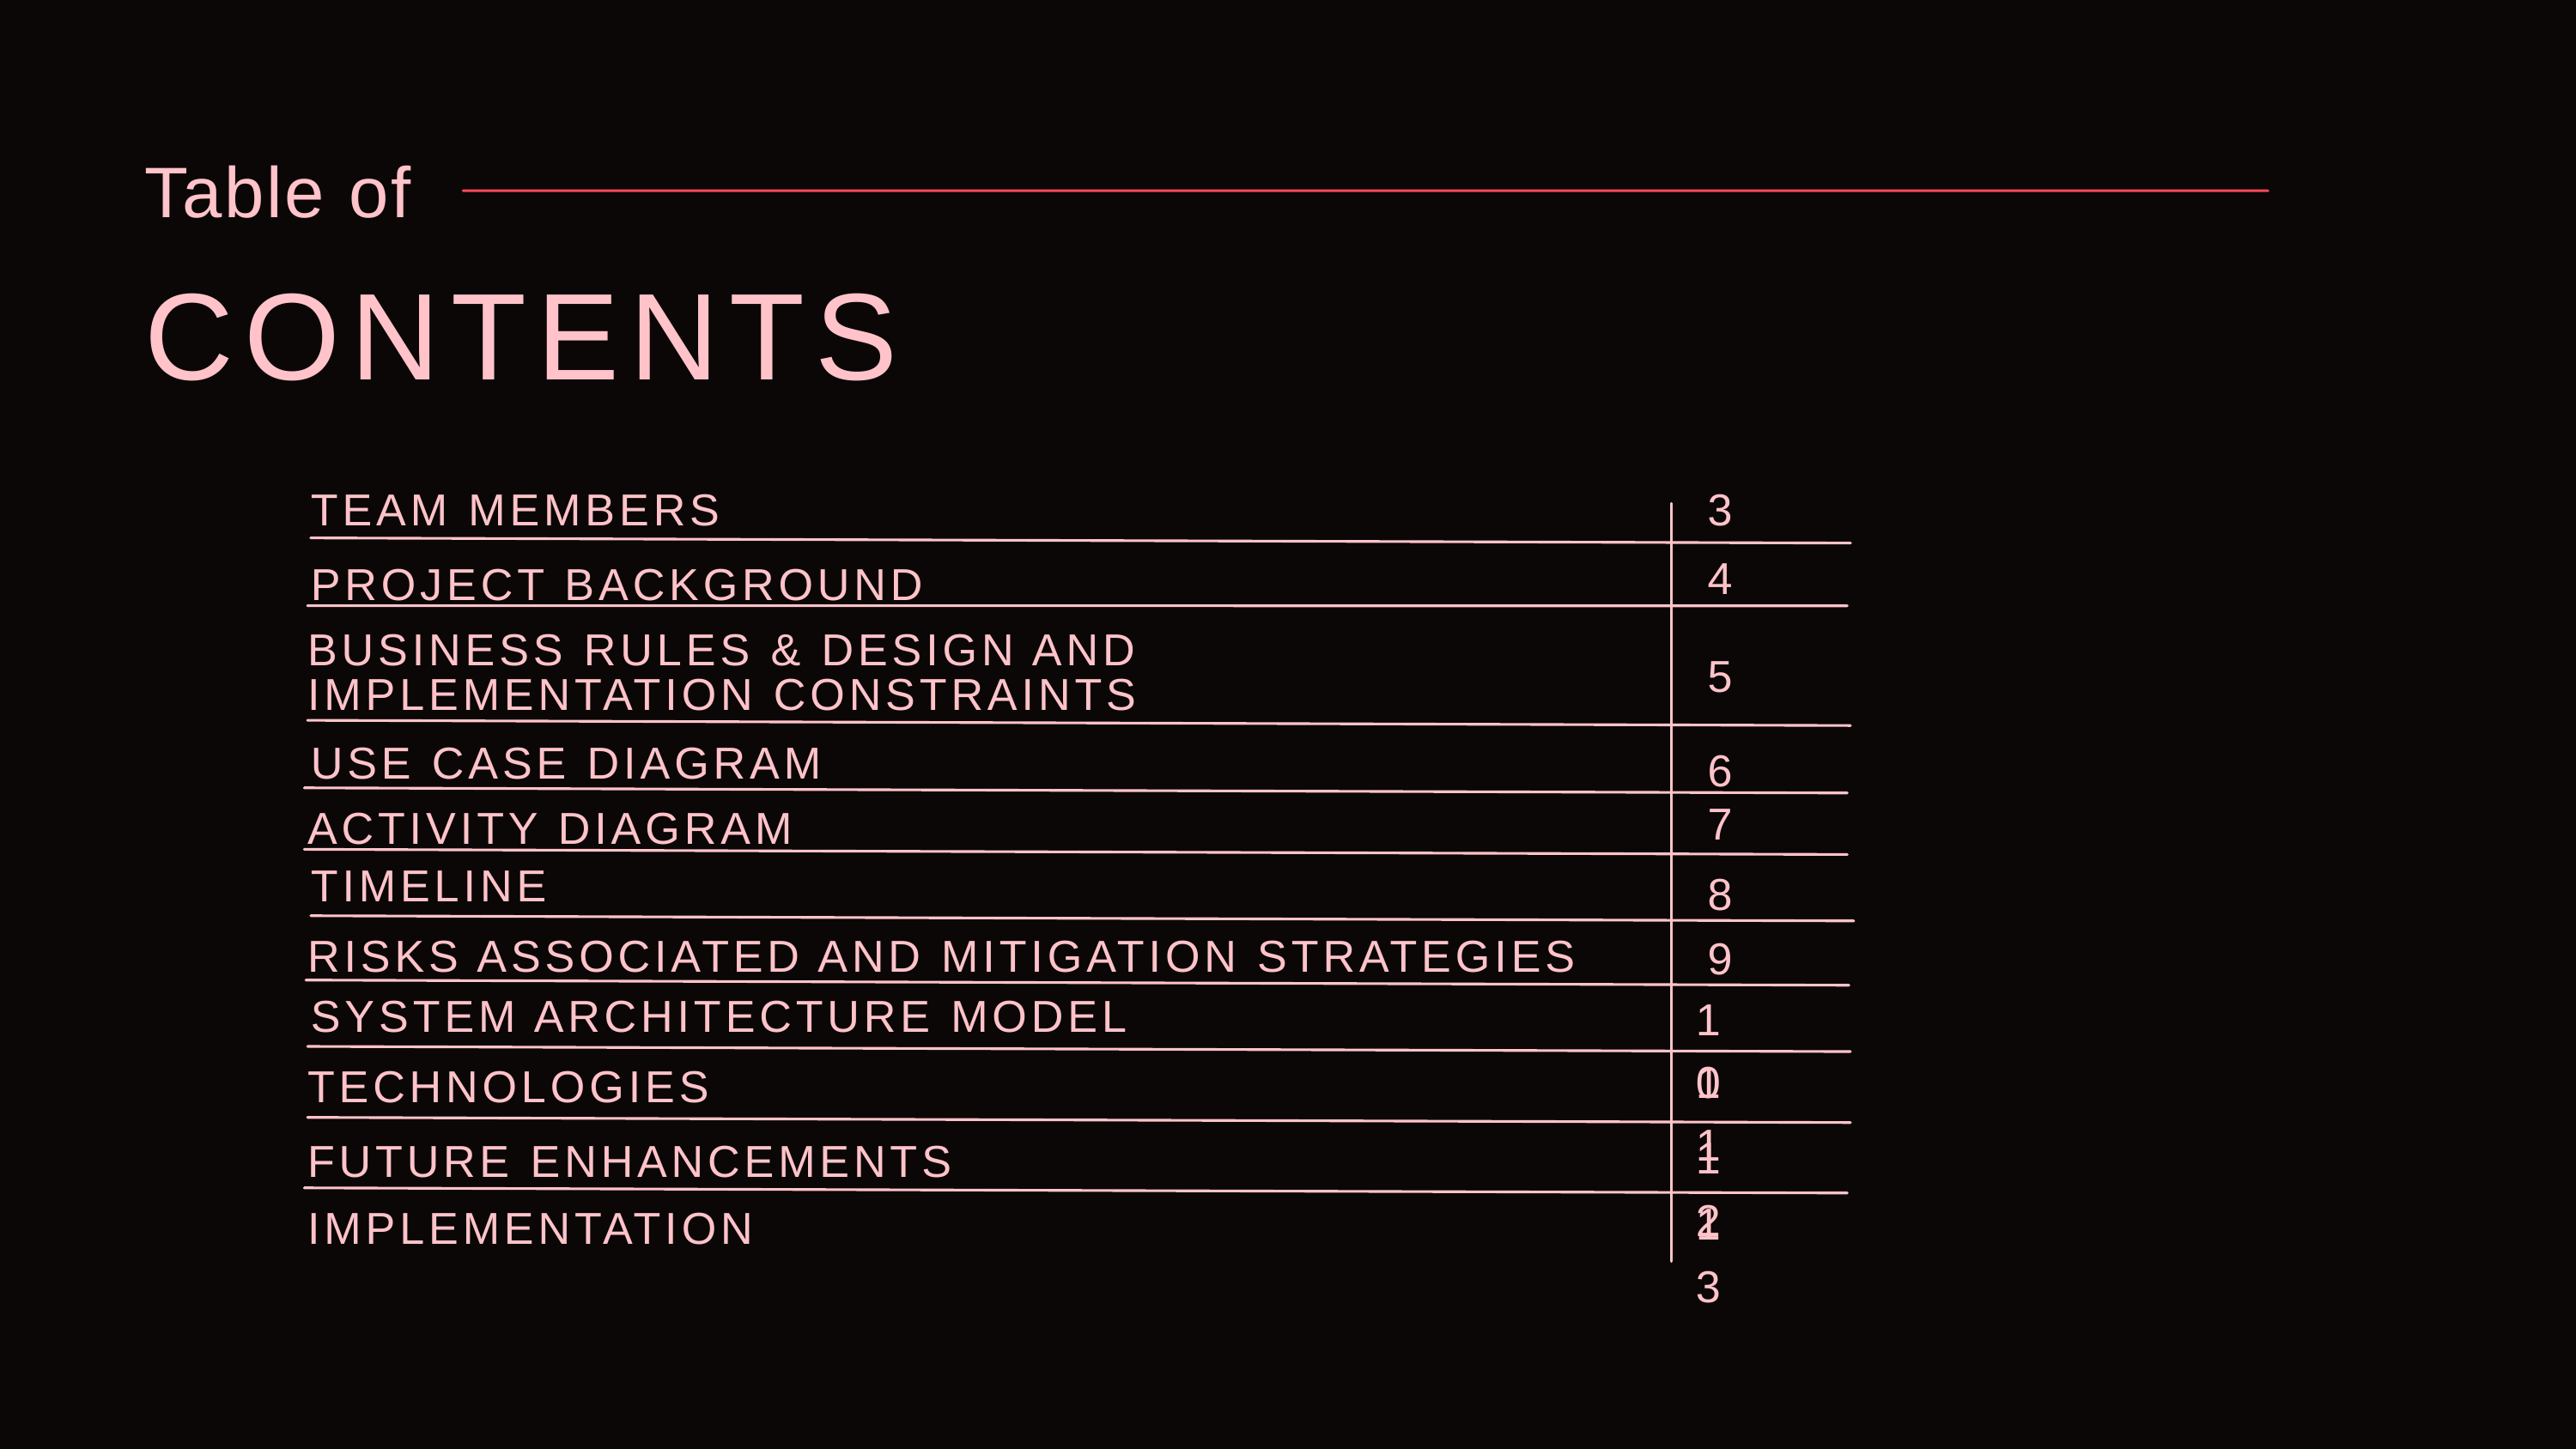

Table of

CONTENTS
TEAM MEMBERS
3
4

PROJECT BACKGROUND

BUSINESS RULES & DESIGN AND IMPLEMENTATION CONSTRAINTS
5

USE CASE DIAGRAM
6
7
ACTIVITY DIAGRAM

TIMELINE

8

RISKS ASSOCIATED AND MITIGATION STRATEGIES

9
SYSTEM ARCHITECTURE MODEL
10

11
TECHNOLOGIES

12

FUTURE ENHANCEMENTS
13
IMPLEMENTATION